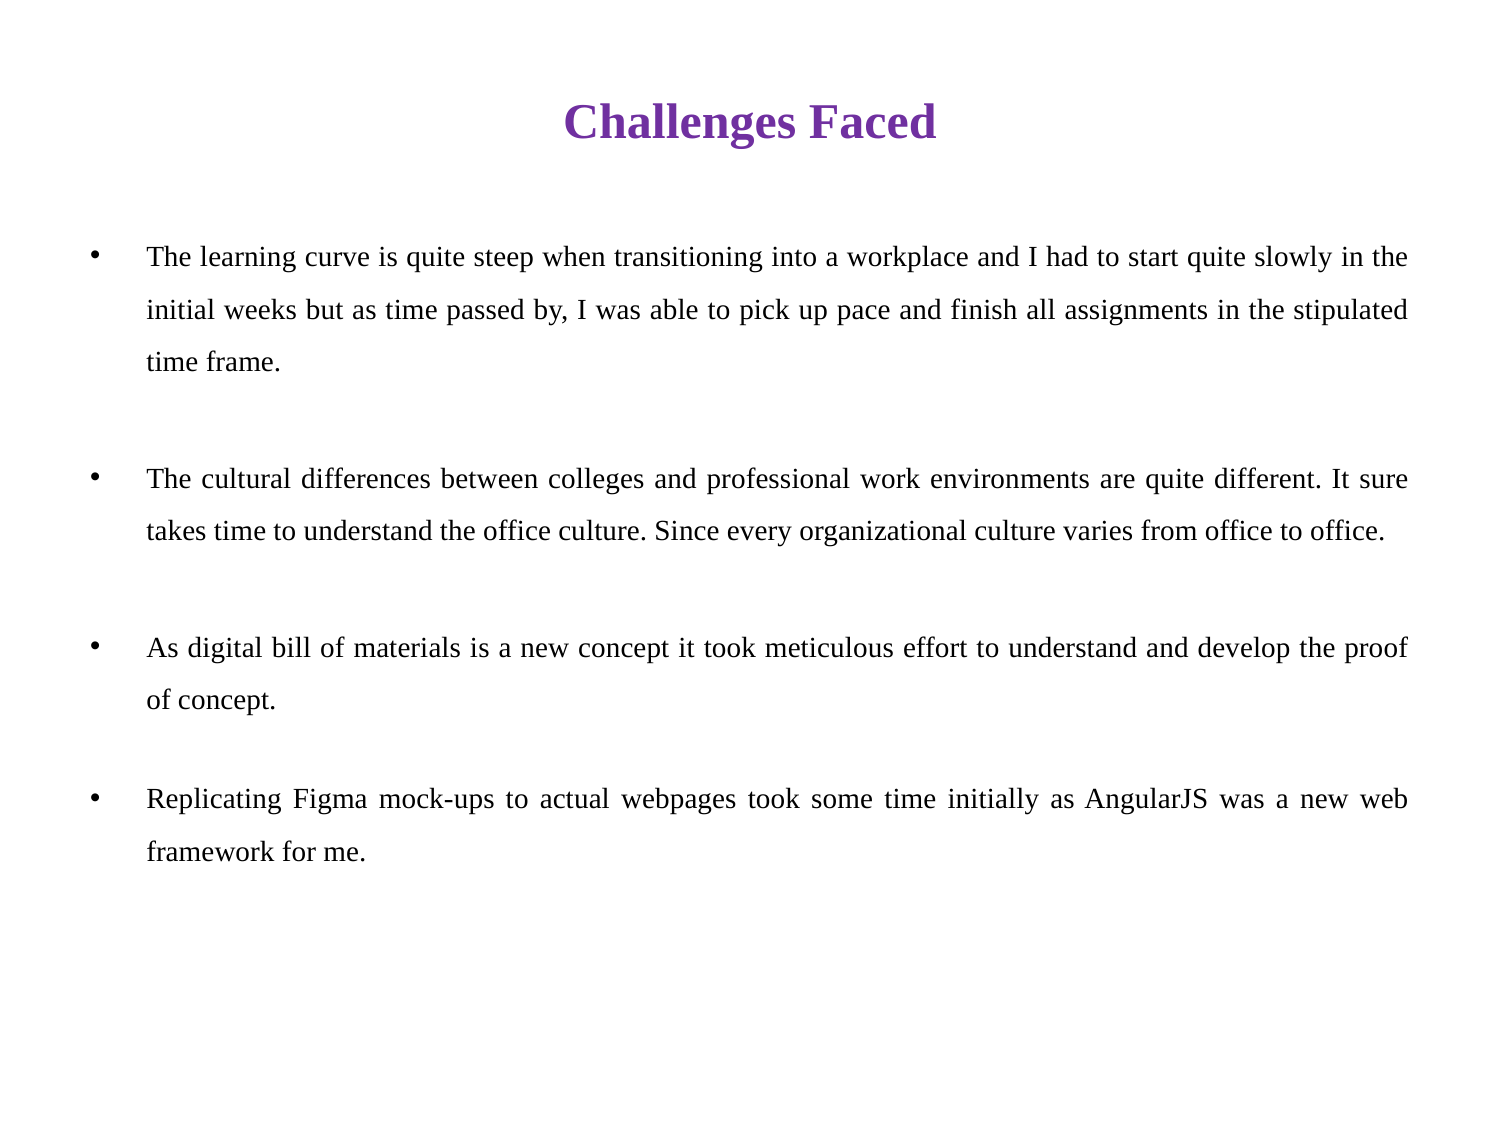

# Challenges Faced
The learning curve is quite steep when transitioning into a workplace and I had to start quite slowly in the initial weeks but as time passed by, I was able to pick up pace and finish all assignments in the stipulated time frame.

The cultural differences between colleges and professional work environments are quite different. It sure takes time to understand the office culture. Since every organizational culture varies from office to office.

As digital bill of materials is a new concept it took meticulous effort to understand and develop the proof of concept.

Replicating Figma mock-ups to actual webpages took some time initially as AngularJS was a new web framework for me.

12